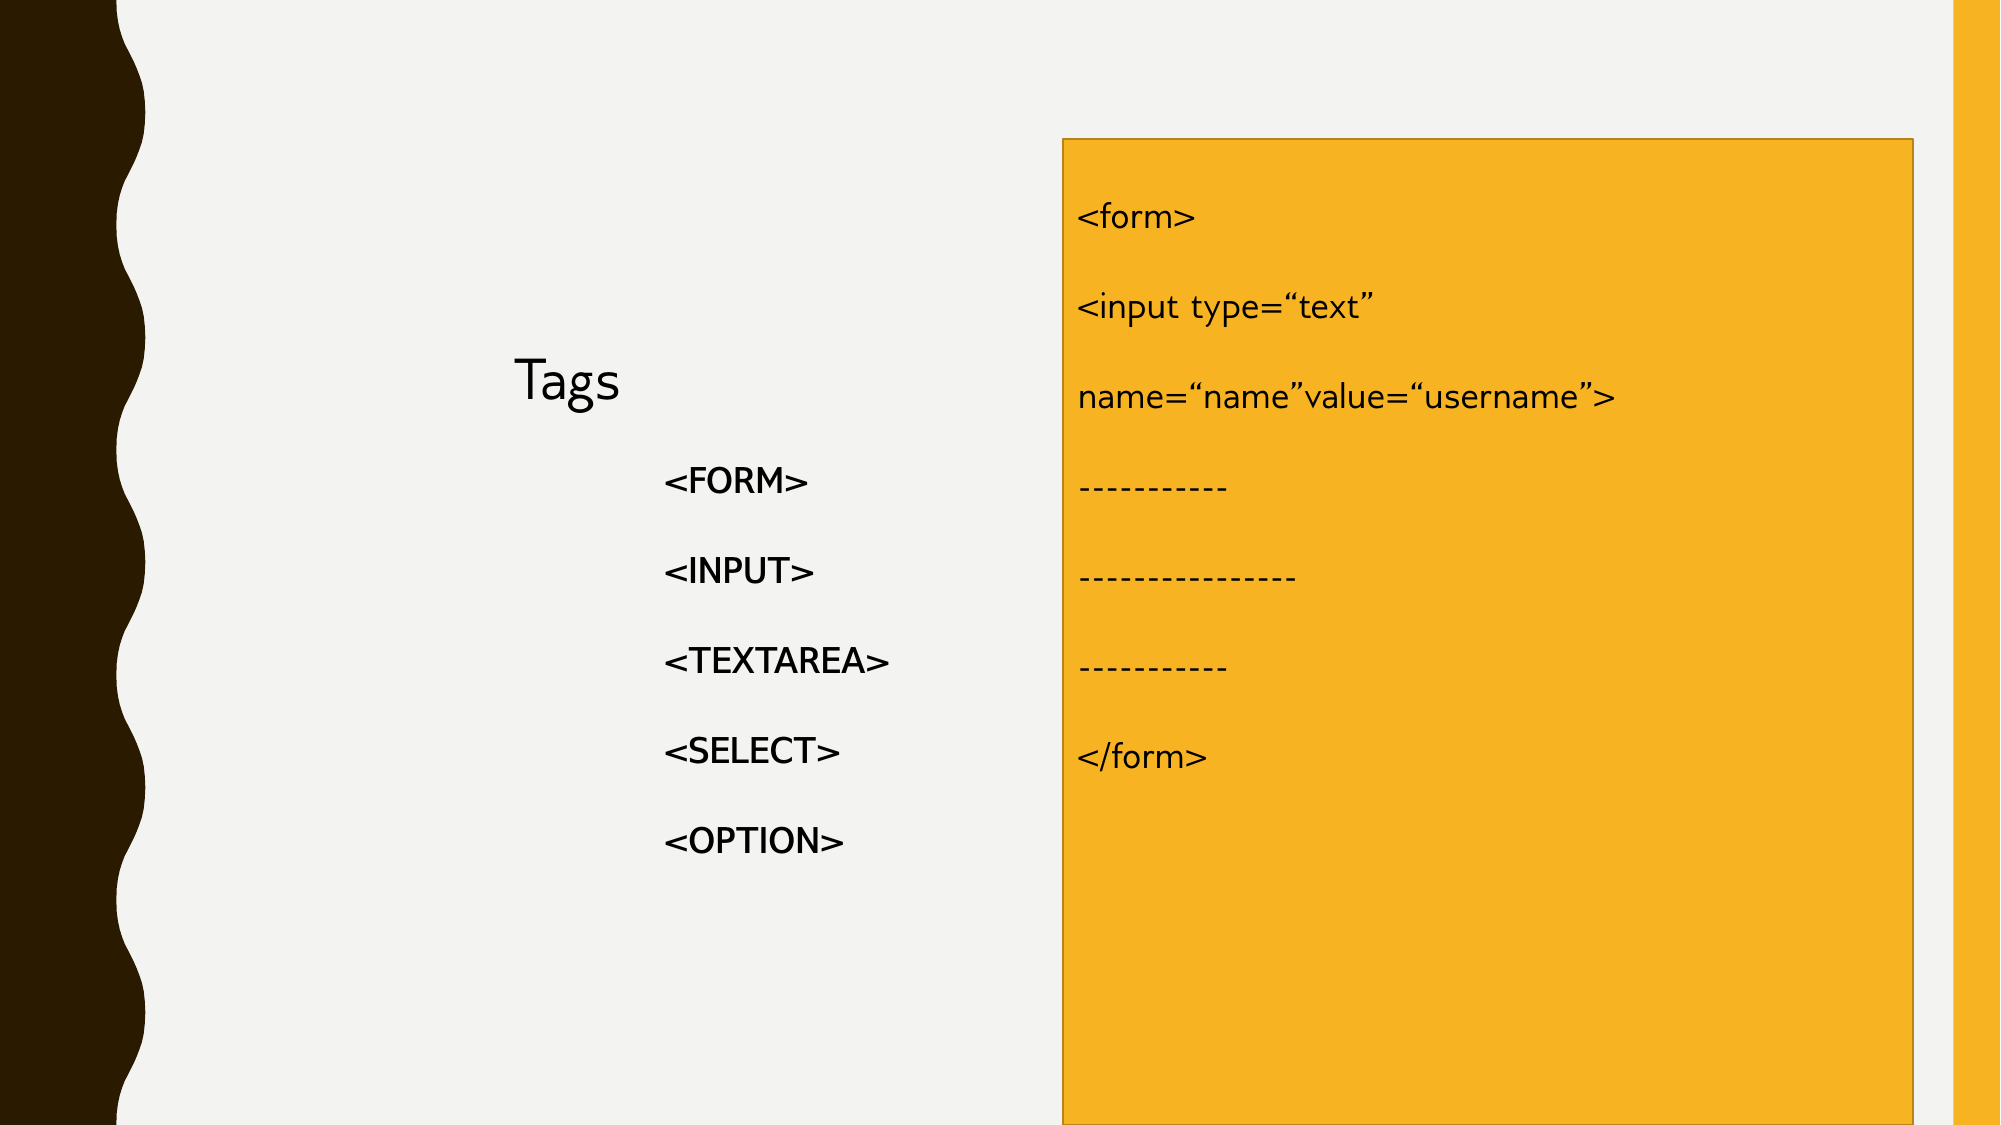

<form>
<input type=“text” name=“name”value=“username”>
-----------
----------------
-----------
</form>

Tags
<FORM>
<INPUT>
<TEXTAREA>
<SELECT>
<OPTION>